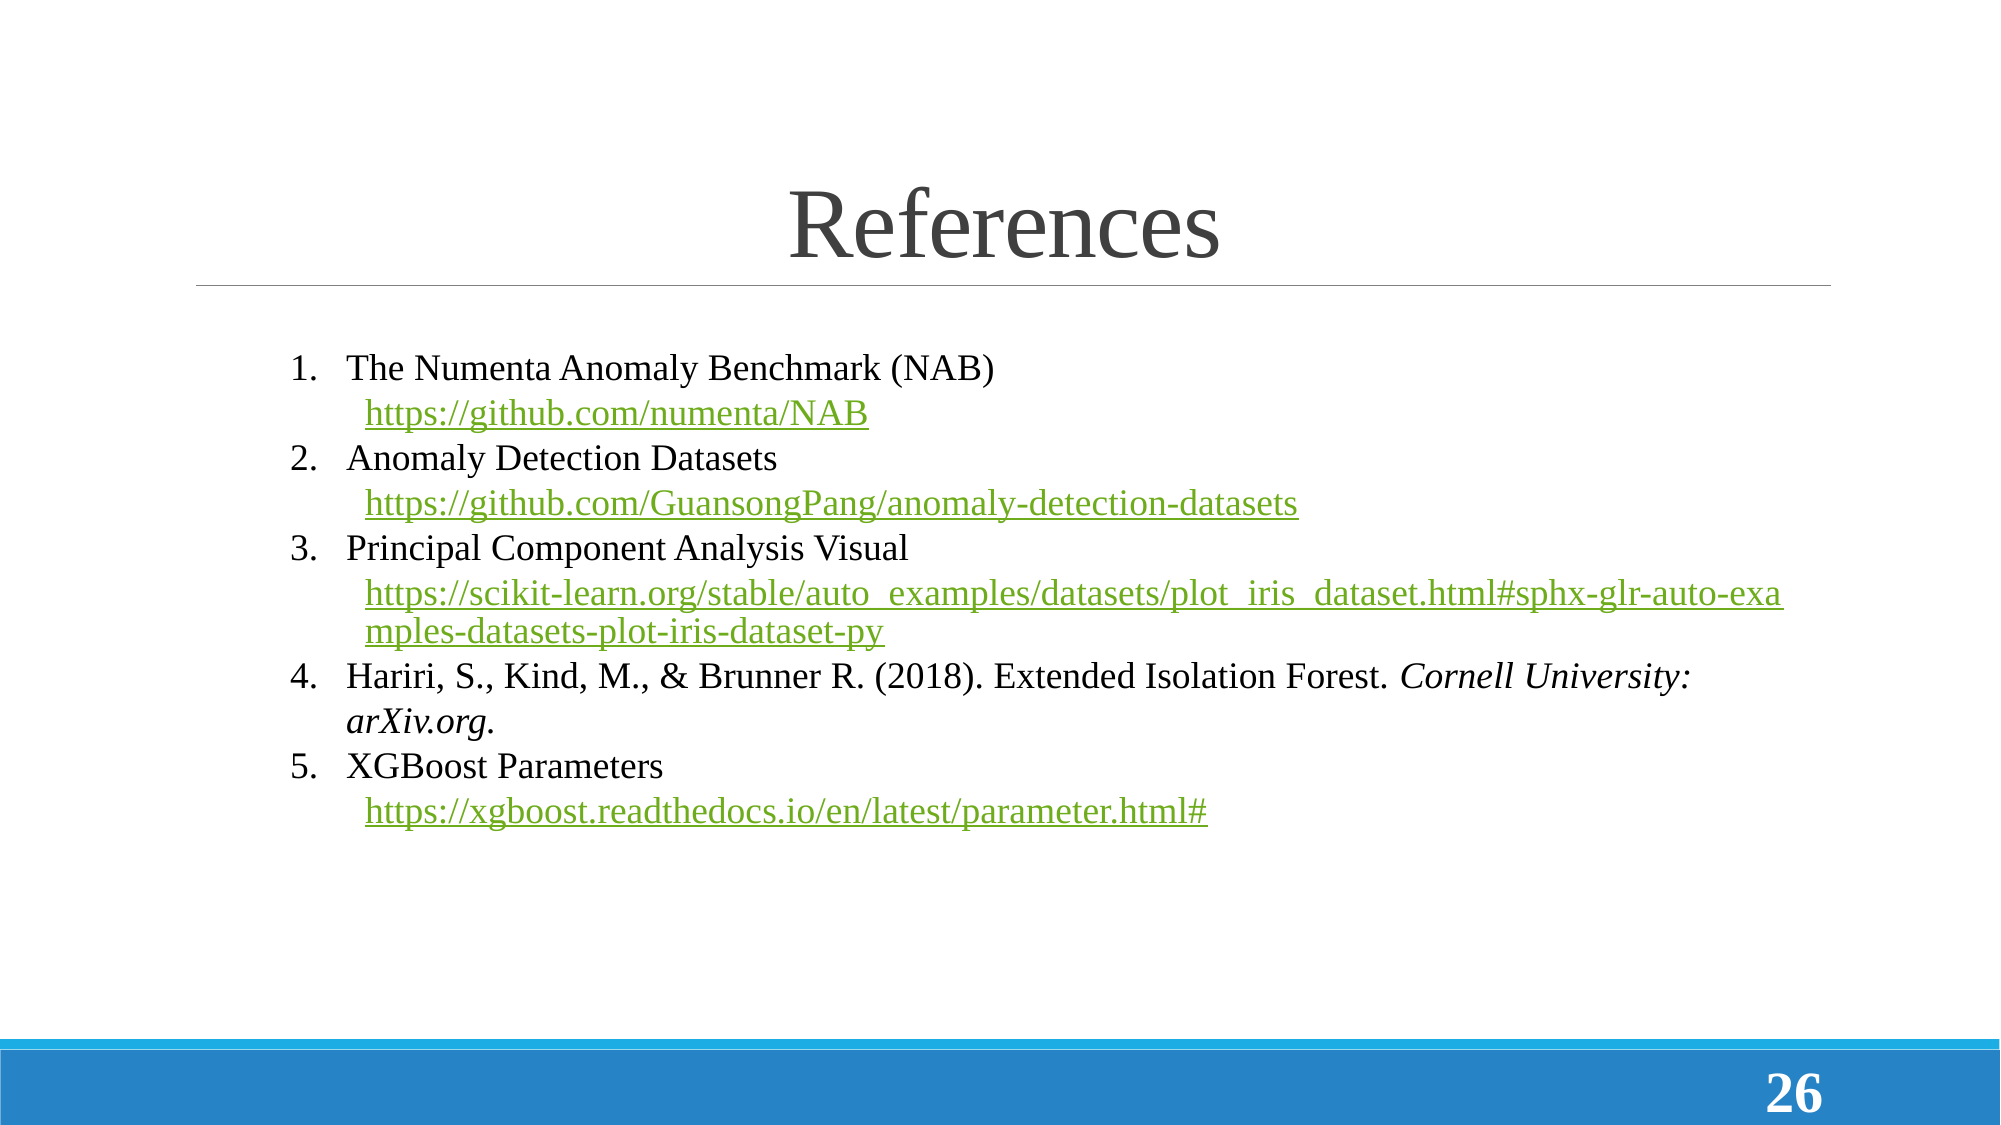

# References
The Numenta Anomaly Benchmark (NAB)
https://github.com/numenta/NAB
Anomaly Detection Datasets
https://github.com/GuansongPang/anomaly-detection-datasets
Principal Component Analysis Visual
https://scikit-learn.org/stable/auto_examples/datasets/plot_iris_dataset.html#sphx-glr-auto-examples-datasets-plot-iris-dataset-py
Hariri, S., Kind, M., & Brunner R. (2018). Extended Isolation Forest. Cornell University: arXiv.org.
XGBoost Parameters
https://xgboost.readthedocs.io/en/latest/parameter.html#
26